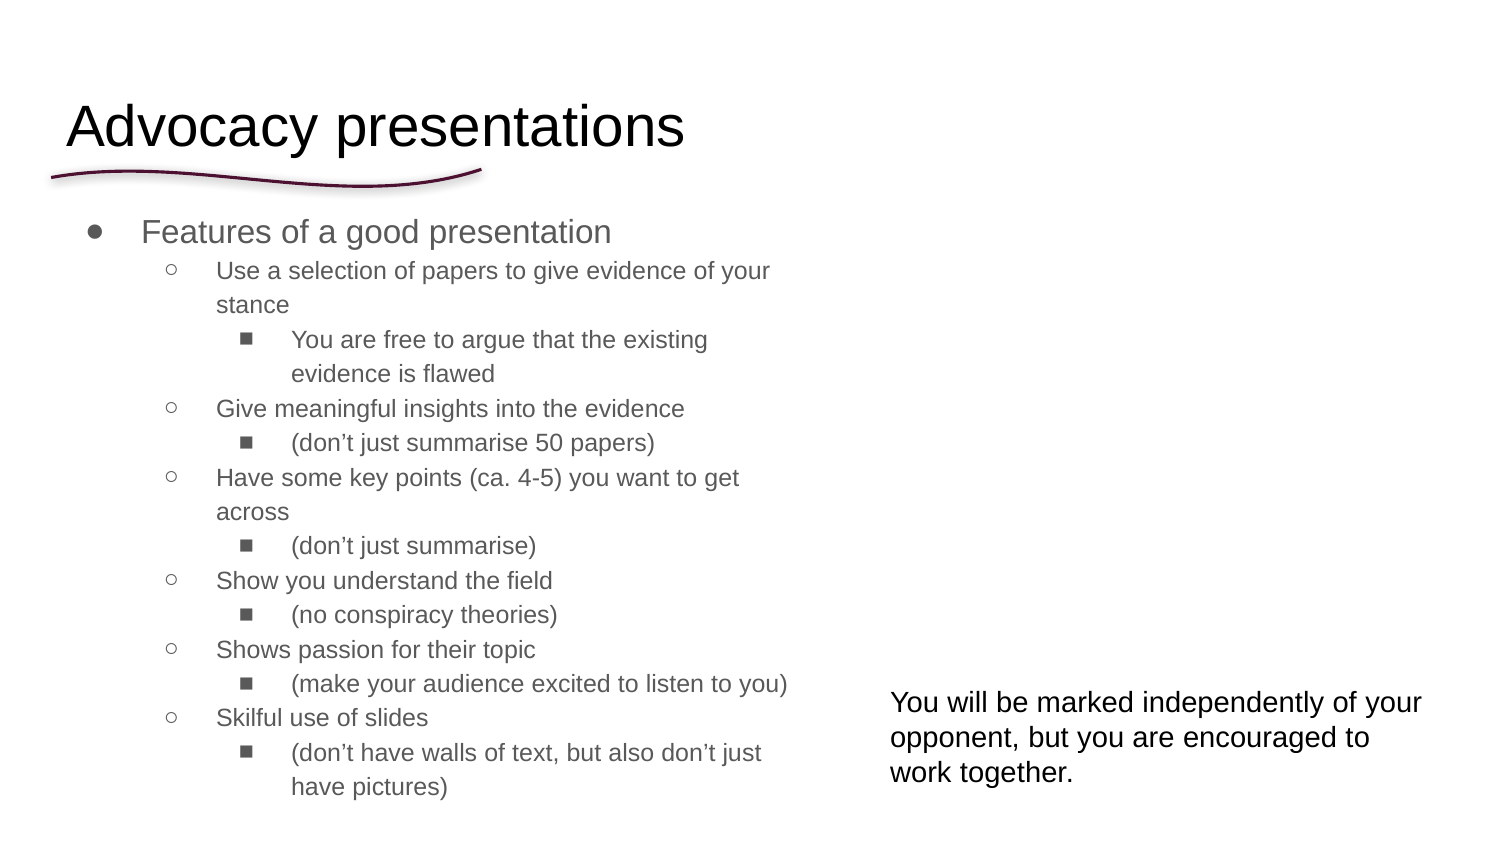

# Advocacy presentations

Features of a good presentation
Use a selection of papers to give evidence of your stance
You are free to argue that the existing evidence is flawed
Give meaningful insights into the evidence
(don’t just summarise 50 papers)
Have some key points (ca. 4-5) you want to get across
(don’t just summarise)
Show you understand the field
(no conspiracy theories)
Shows passion for their topic
(make your audience excited to listen to you)
Skilful use of slides
(don’t have walls of text, but also don’t just have pictures)
You will be marked independently of your opponent, but you are encouraged to work together.